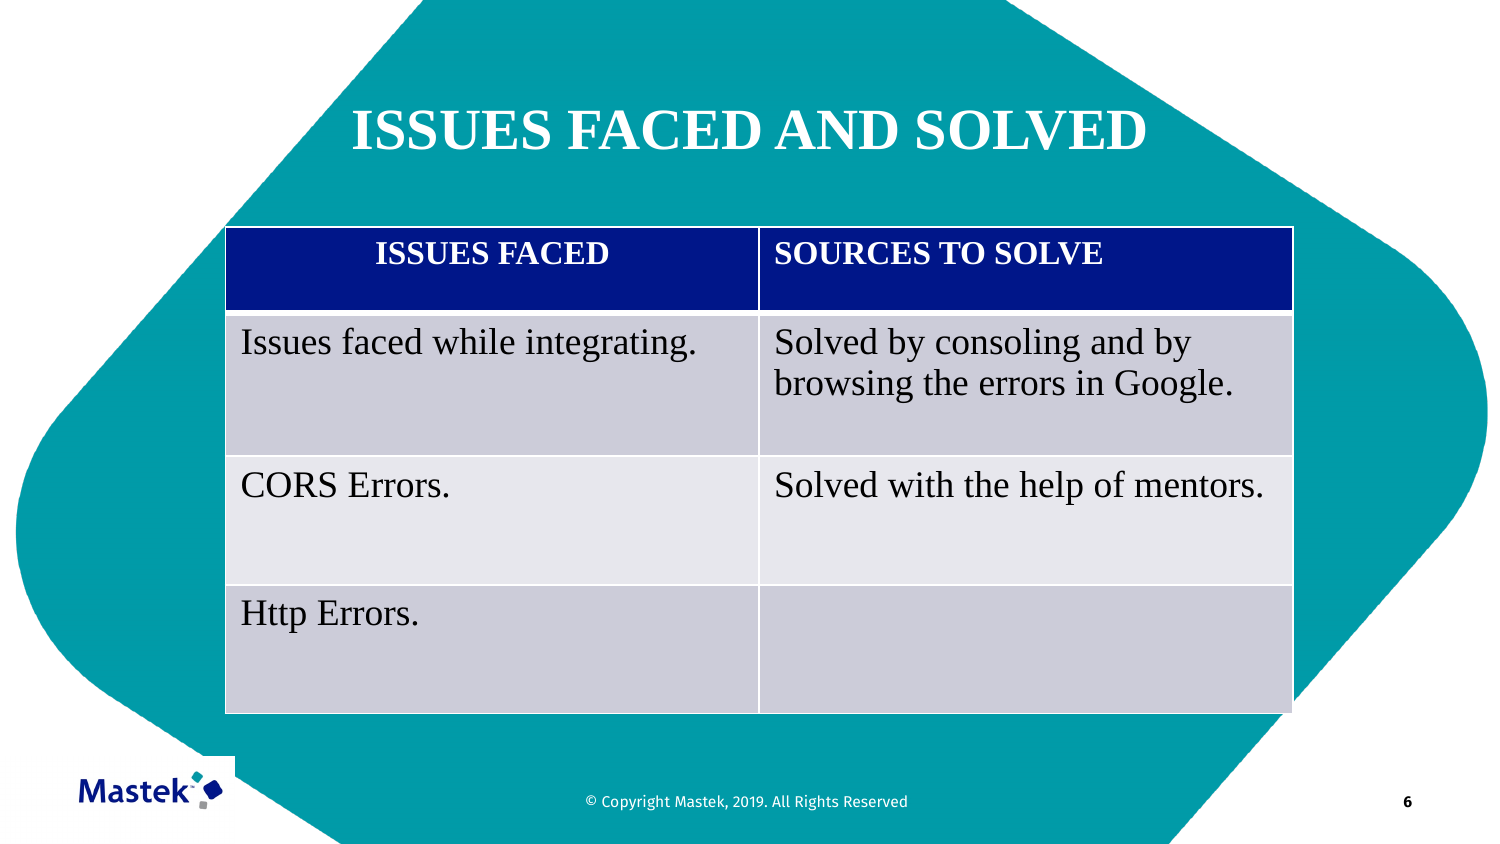

ISSUES FACED AND SOLVED
| ISSUES FACED | SOURCES TO SOLVE |
| --- | --- |
| Issues faced while integrating. | Solved by consoling and by browsing the errors in Google. |
| CORS Errors. | Solved with the help of mentors. |
| Http Errors. |  |